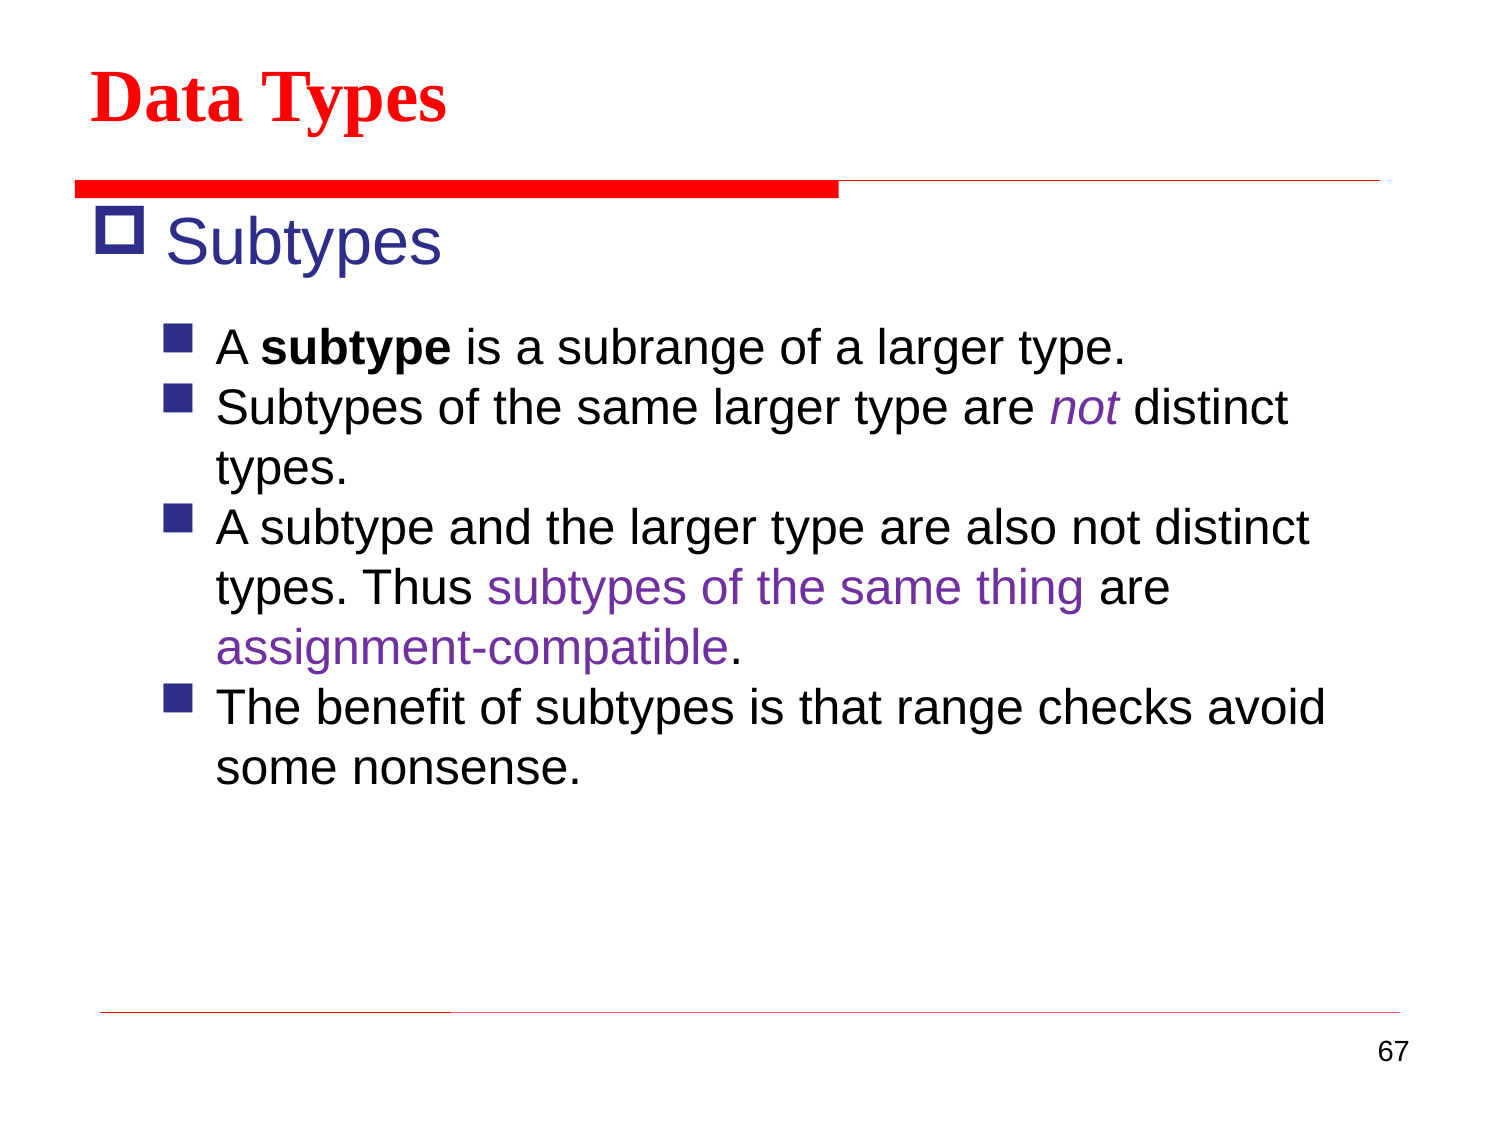

Data Types
Subtypes
A subtype is a subrange of a larger type.
Subtypes of the same larger type are not distinct types.
A subtype and the larger type are also not distinct types. Thus subtypes of the same thing are assignment-compatible.
The benefit of subtypes is that range checks avoid some nonsense.
67